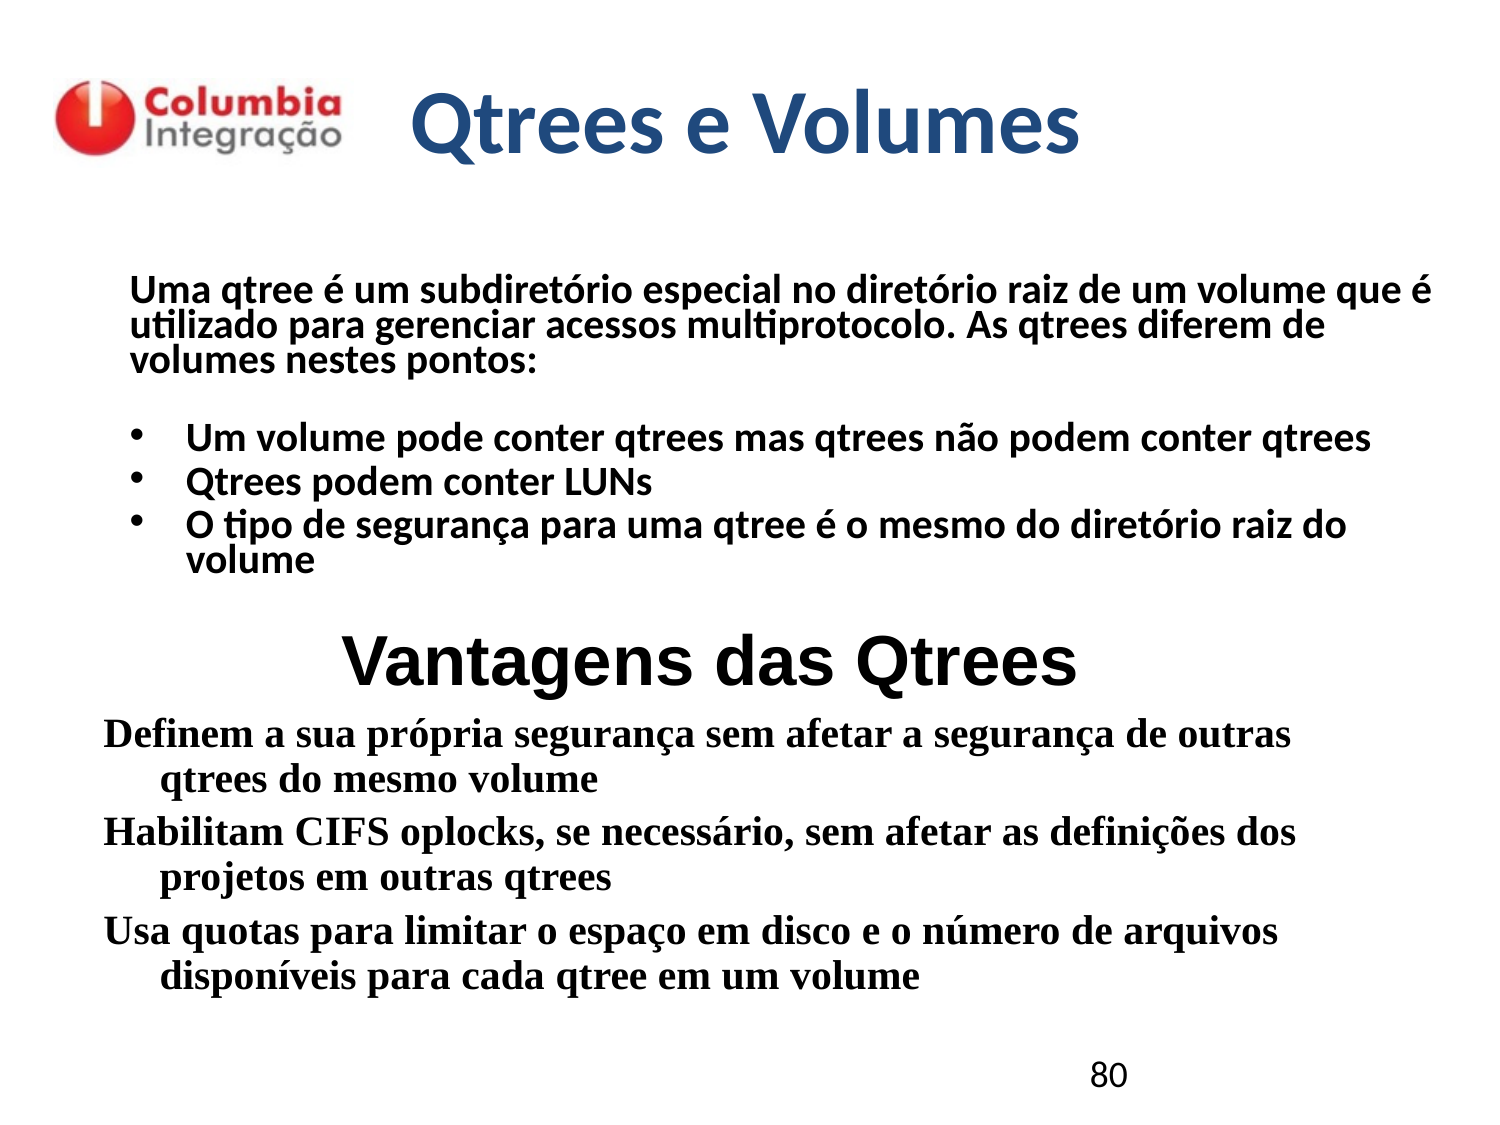

# Qtrees e Volumes

Uma qtree é um subdiretório especial no diretório raiz de um volume que é utilizado para gerenciar acessos multiprotocolo. As qtrees diferem de volumes nestes pontos:
Um volume pode conter qtrees mas qtrees não podem conter qtrees
Qtrees podem conter LUNs
O tipo de segurança para uma qtree é o mesmo do diretório raiz do volume
Vantagens das Qtrees
Definem a sua própria segurança sem afetar a segurança de outras qtrees do mesmo volume
Habilitam CIFS oplocks, se necessário, sem afetar as definições dos projetos em outras qtrees
Usa quotas para limitar o espaço em disco e o número de arquivos disponíveis para cada qtree em um volume
80